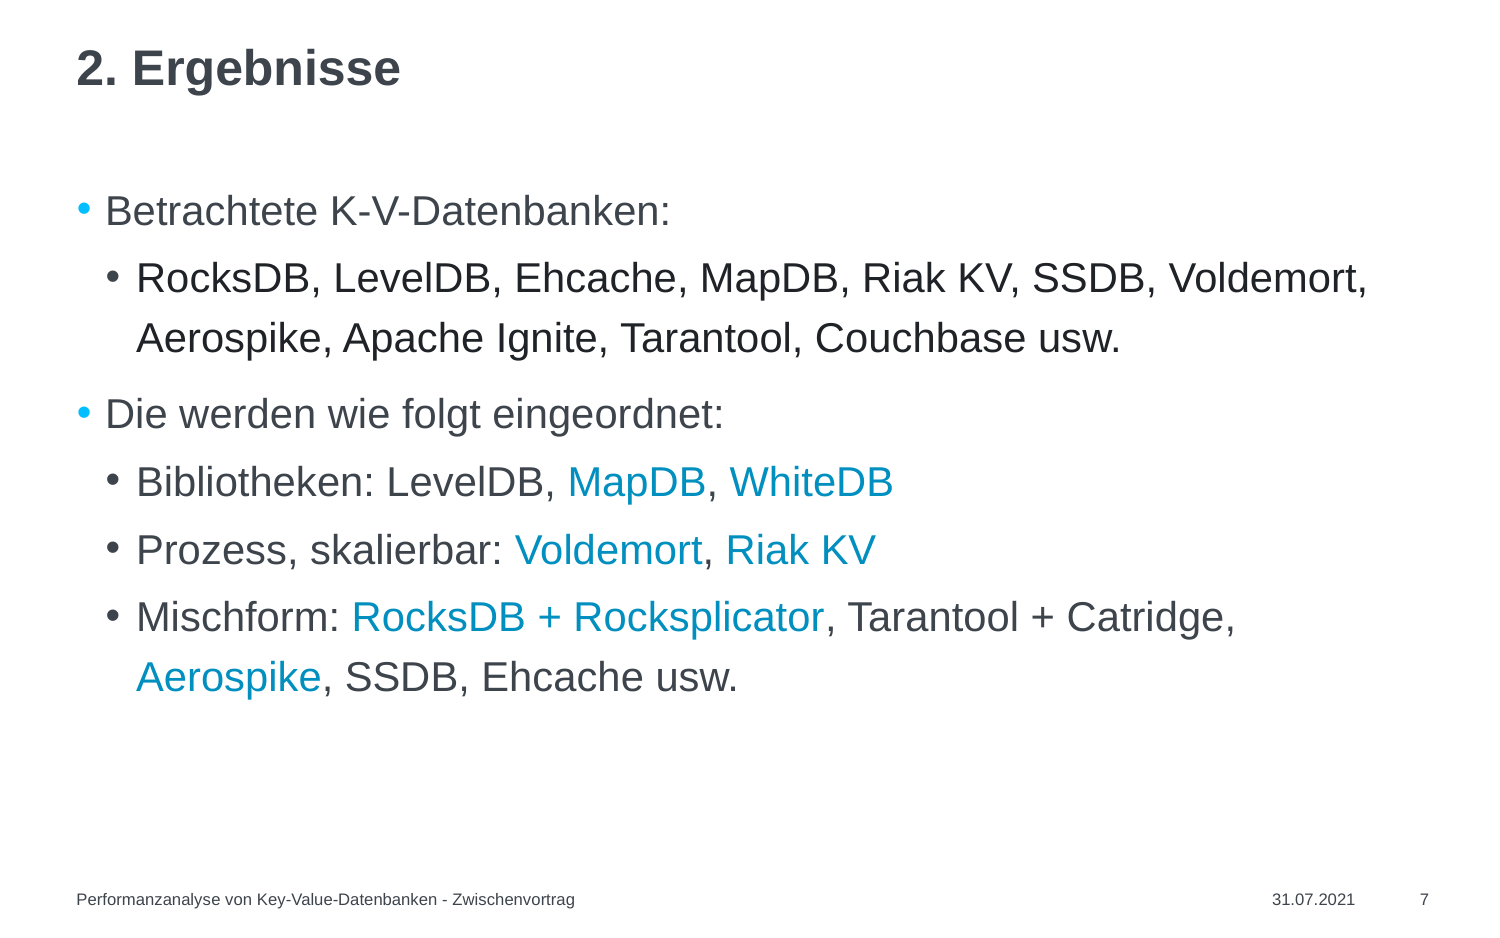

# 2. Ergebnisse

Betrachtete K-V-Datenbanken:
RocksDB, LevelDB, Ehcache, MapDB, Riak KV, SSDB, Voldemort, Aerospike, Apache Ignite, Tarantool, Couchbase usw.
Die werden wie folgt eingeordnet:
Bibliotheken: LevelDB, MapDB, WhiteDB
Prozess, skalierbar: Voldemort, Riak KV
Mischform: RocksDB + Rocksplicator, Tarantool + Catridge, Aerospike, SSDB, Ehcache usw.
Performanzanalyse von Key-Value-Datenbanken - Zwischenvortrag

31.07.2021
7